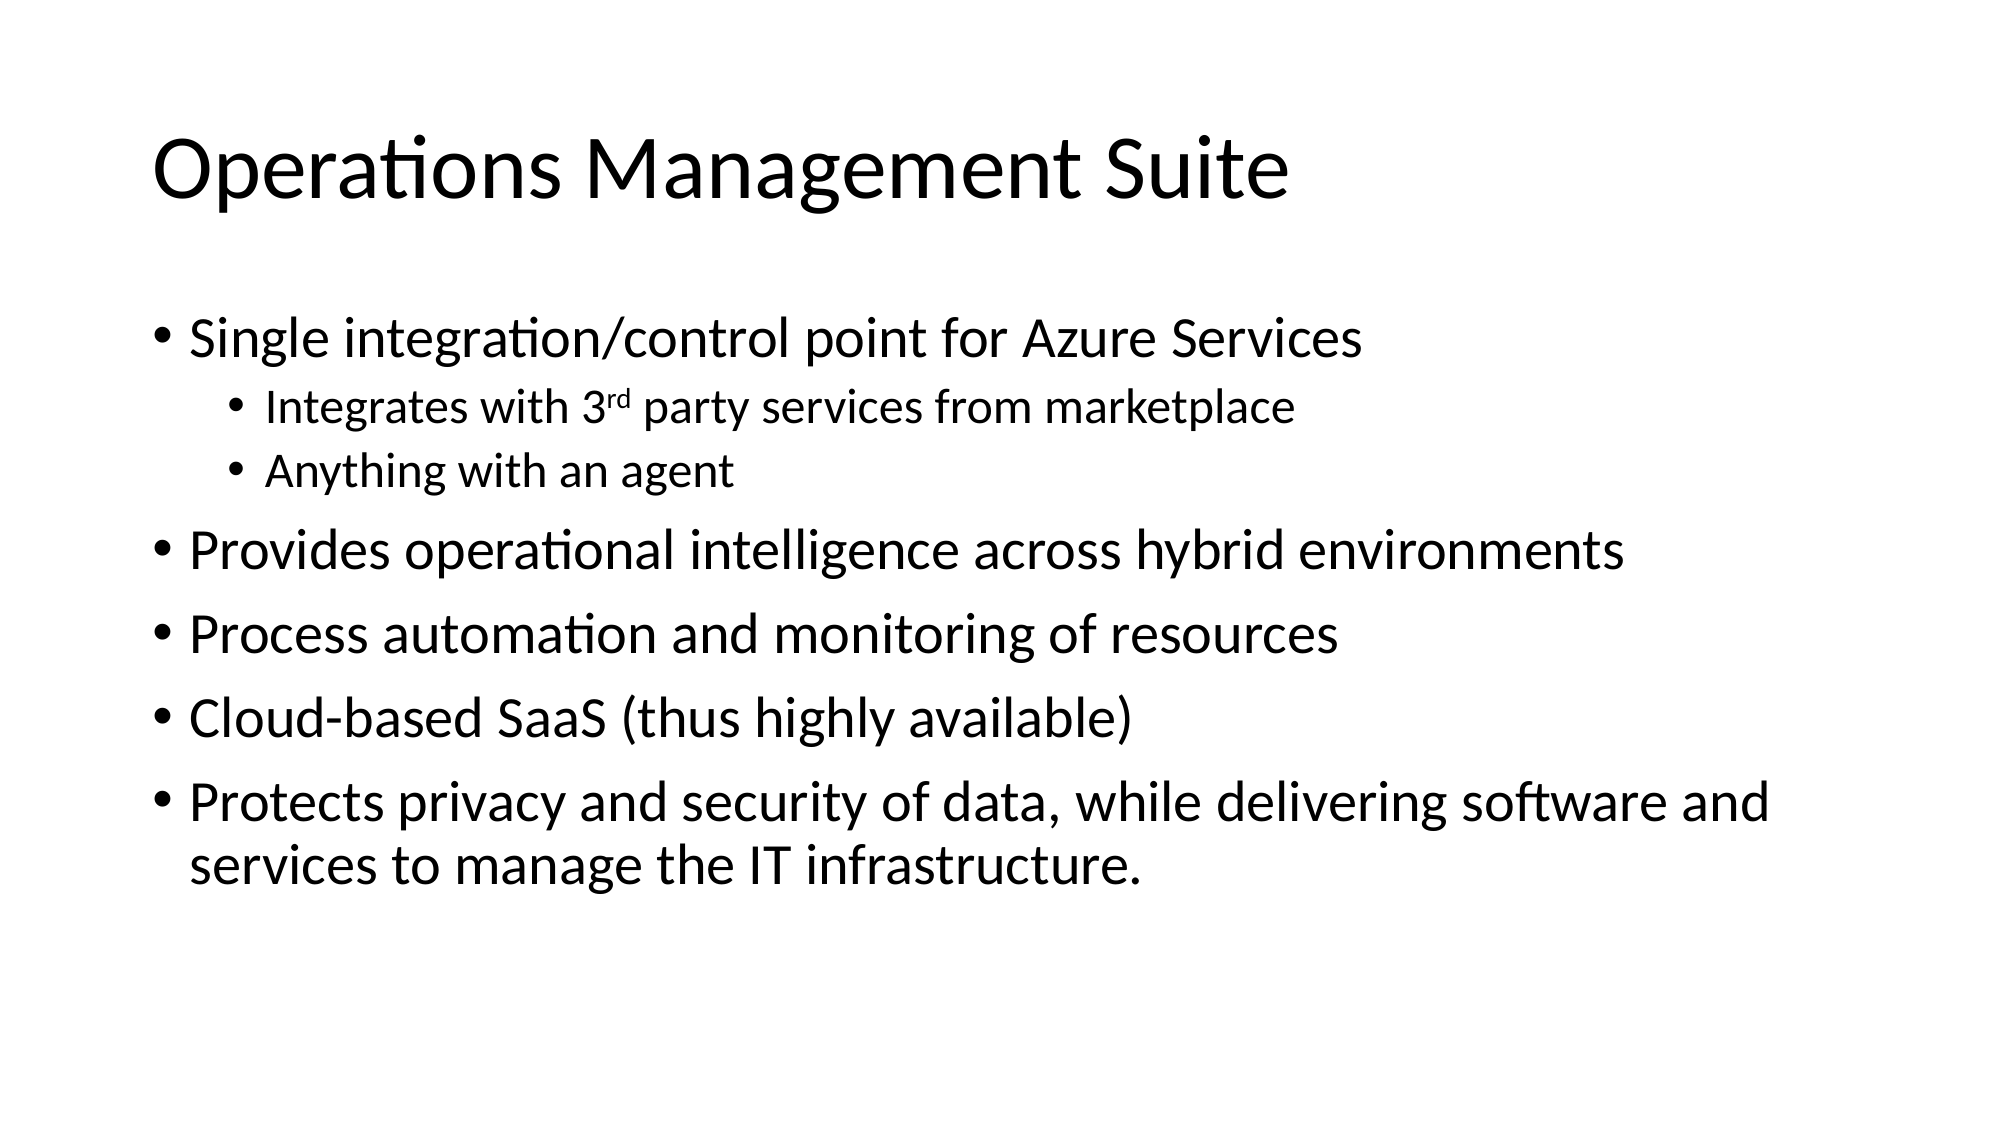

# Operations Management Suite
Single integration/control point for Azure Services
Integrates with 3rd party services from marketplace
Anything with an agent
Provides operational intelligence across hybrid environments
Process automation and monitoring of resources
Cloud-based SaaS (thus highly available)
Protects privacy and security of data, while delivering software and services to manage the IT infrastructure.